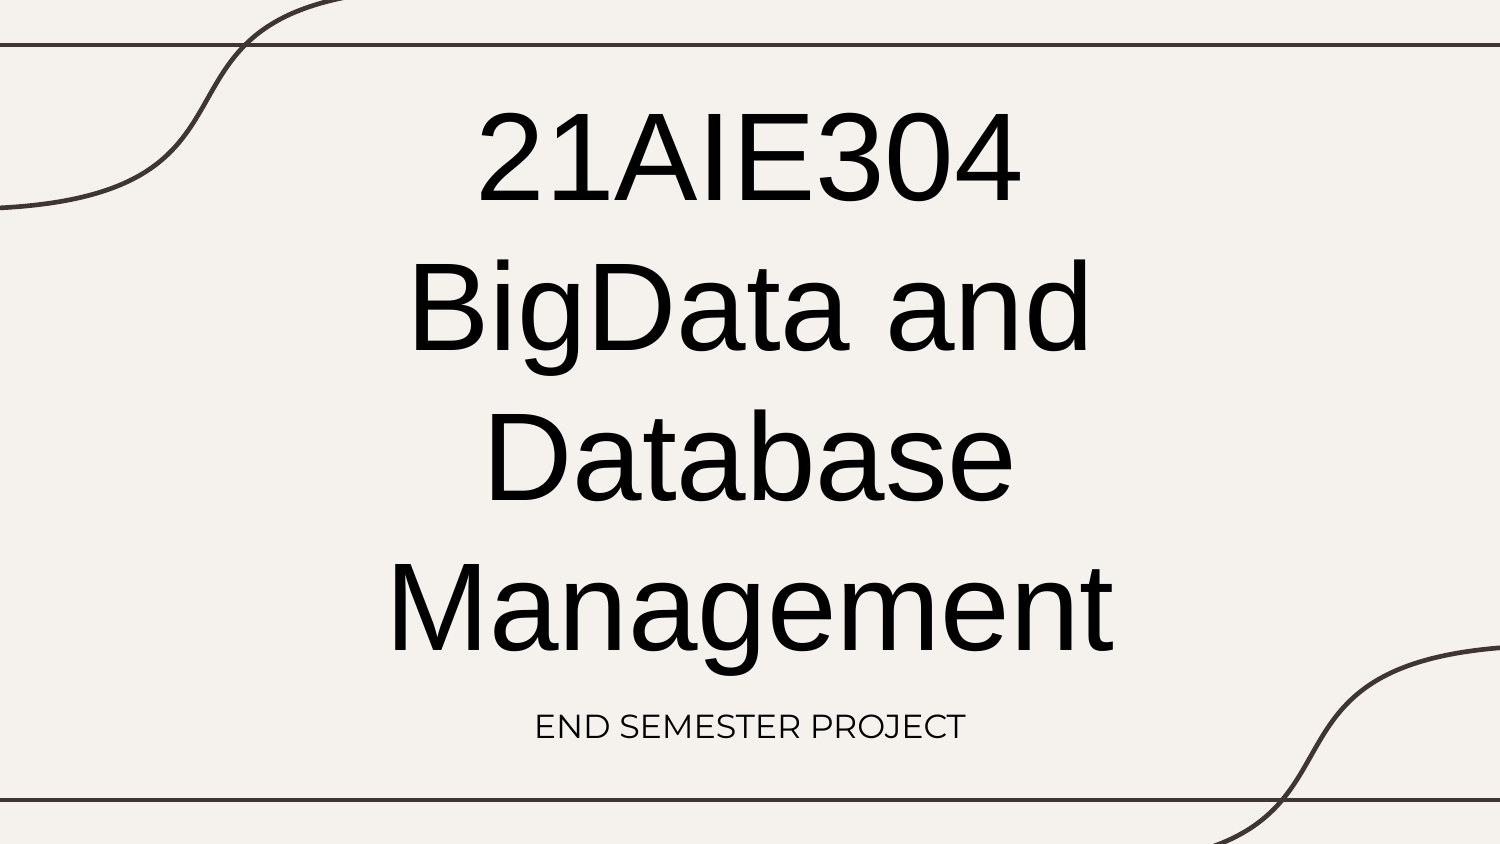

21AIE304
BigData and Database Management
END SEMESTER PROJECT